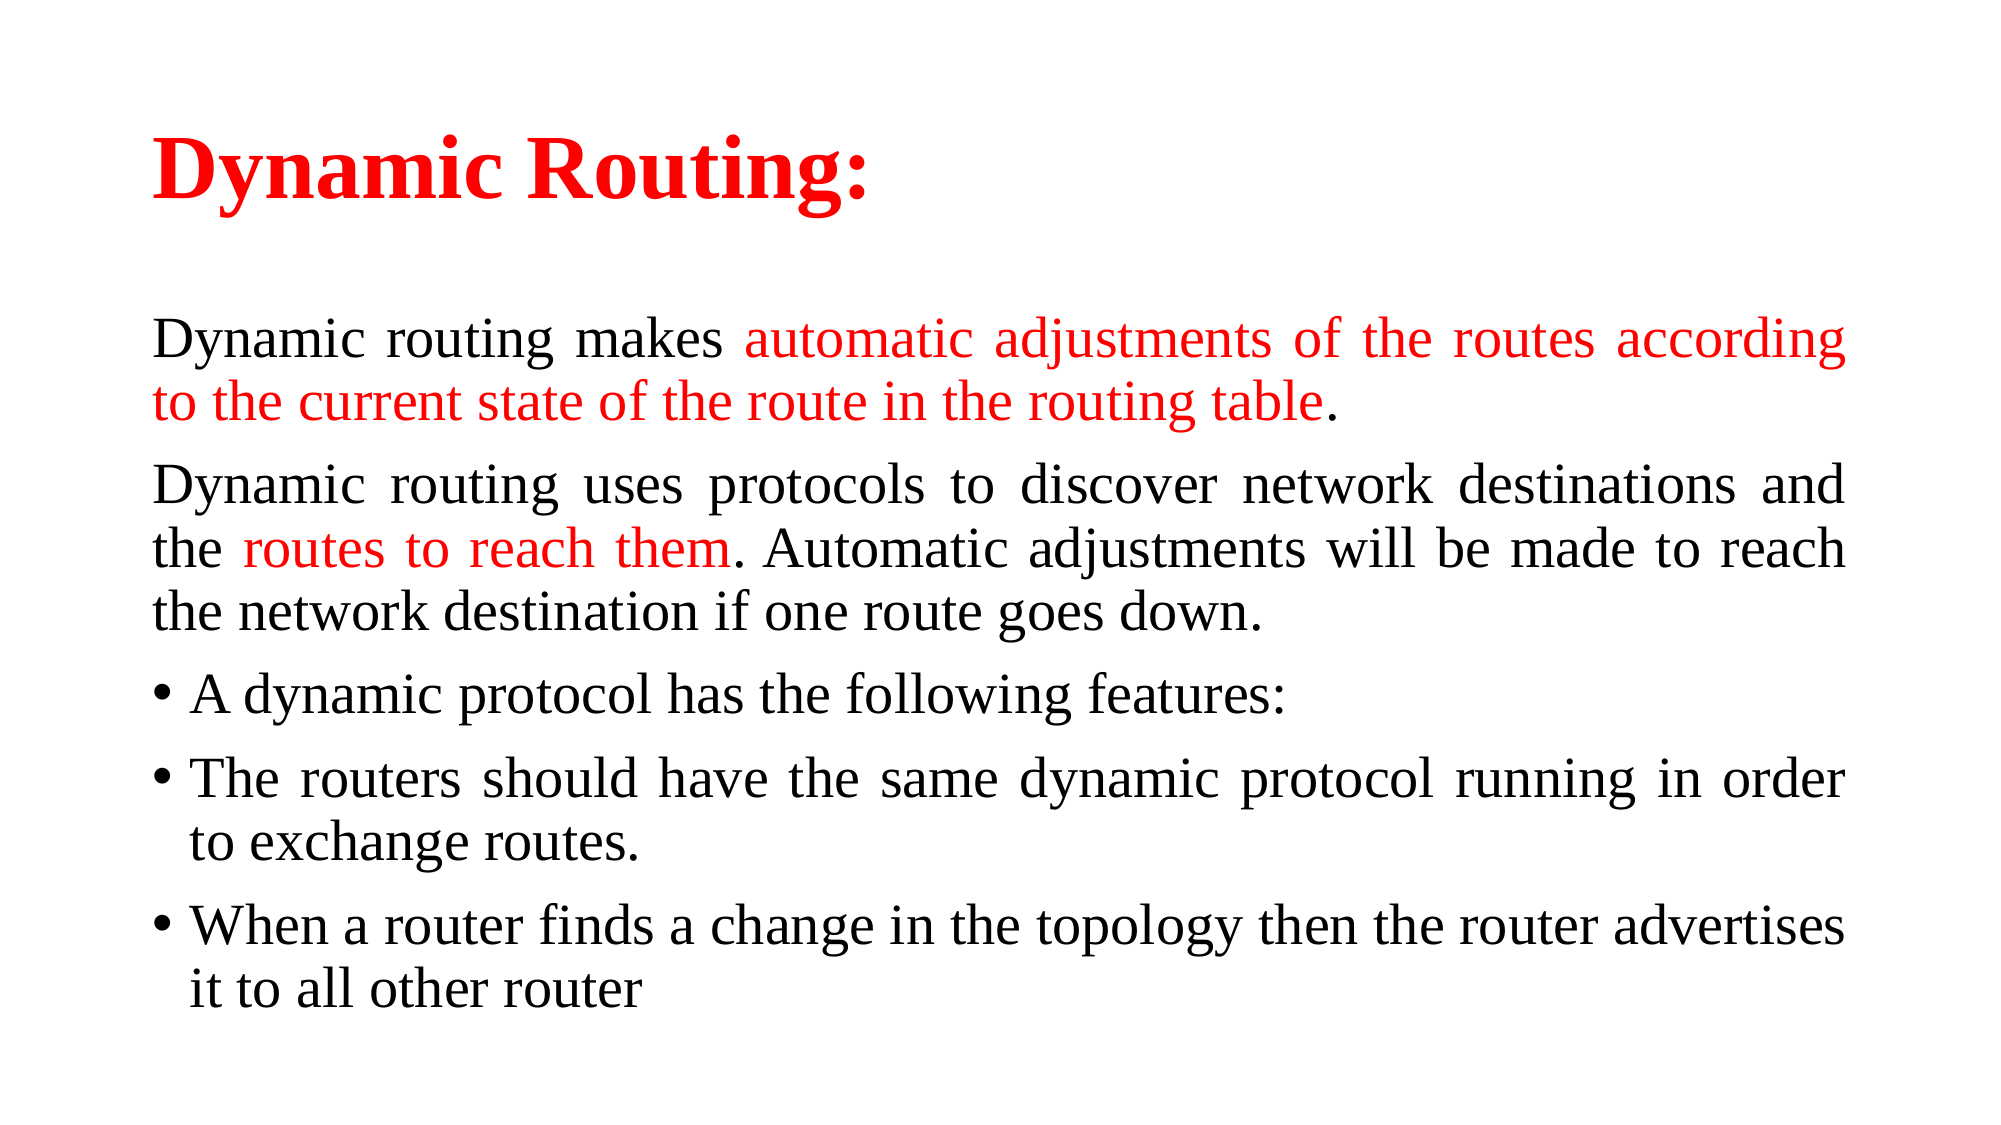

# Dynamic Routing:
Dynamic routing makes automatic adjustments of the routes according to the current state of the route in the routing table.
Dynamic routing uses protocols to discover network destinations and the routes to reach them. Automatic adjustments will be made to reach the network destination if one route goes down.
A dynamic protocol has the following features:
The routers should have the same dynamic protocol running in order to exchange routes.
When a router finds a change in the topology then the router advertises it to all other router